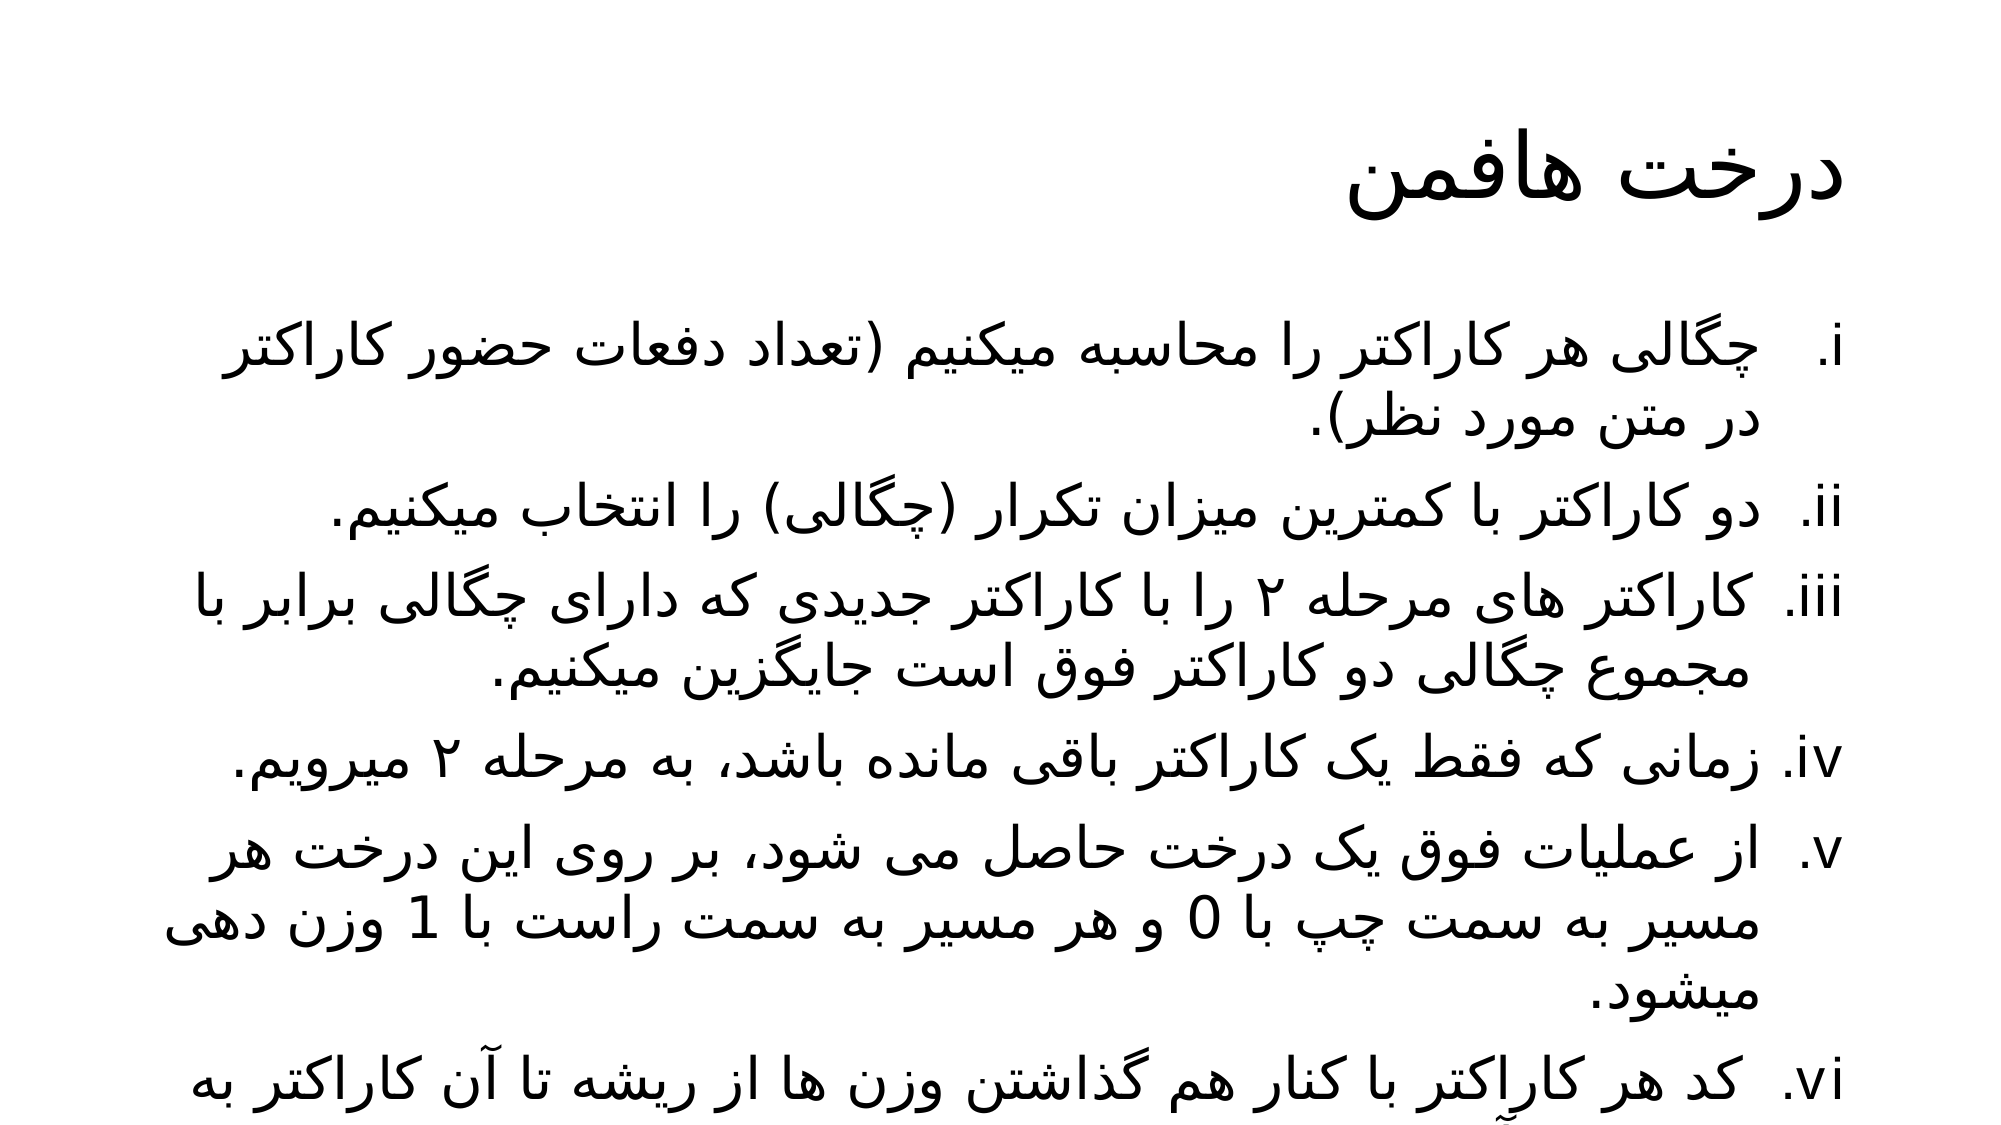

# درخت هافمن
چگالی هر کاراکتر را محاسبه میکنیم (تعداد دفعات حضور کاراکتر در متن مورد نظر).
دو کاراکتر با کمترین میزان تکرار (چگالی) را انتخاب میکنیم.
کاراکتر های مرحله ۲ را با کاراکتر جدیدی که دارای چگالی برابر با مجموع چگالی دو کاراکتر فوق است جایگزین میکنیم.
زمانی که فقط یک کاراکتر باقی مانده باشد، به مرحله ۲ میرویم.
از عملیات فوق یک درخت حاصل می شود، بر روی این درخت هر مسیر به سمت چپ با 0 و هر مسیر به سمت راست با 1 وزن دهی میشود.
 کد هر کاراکتر با کنار هم گذاشتن وزن ها از ریشه تا آن کاراکتر به دست می آید.